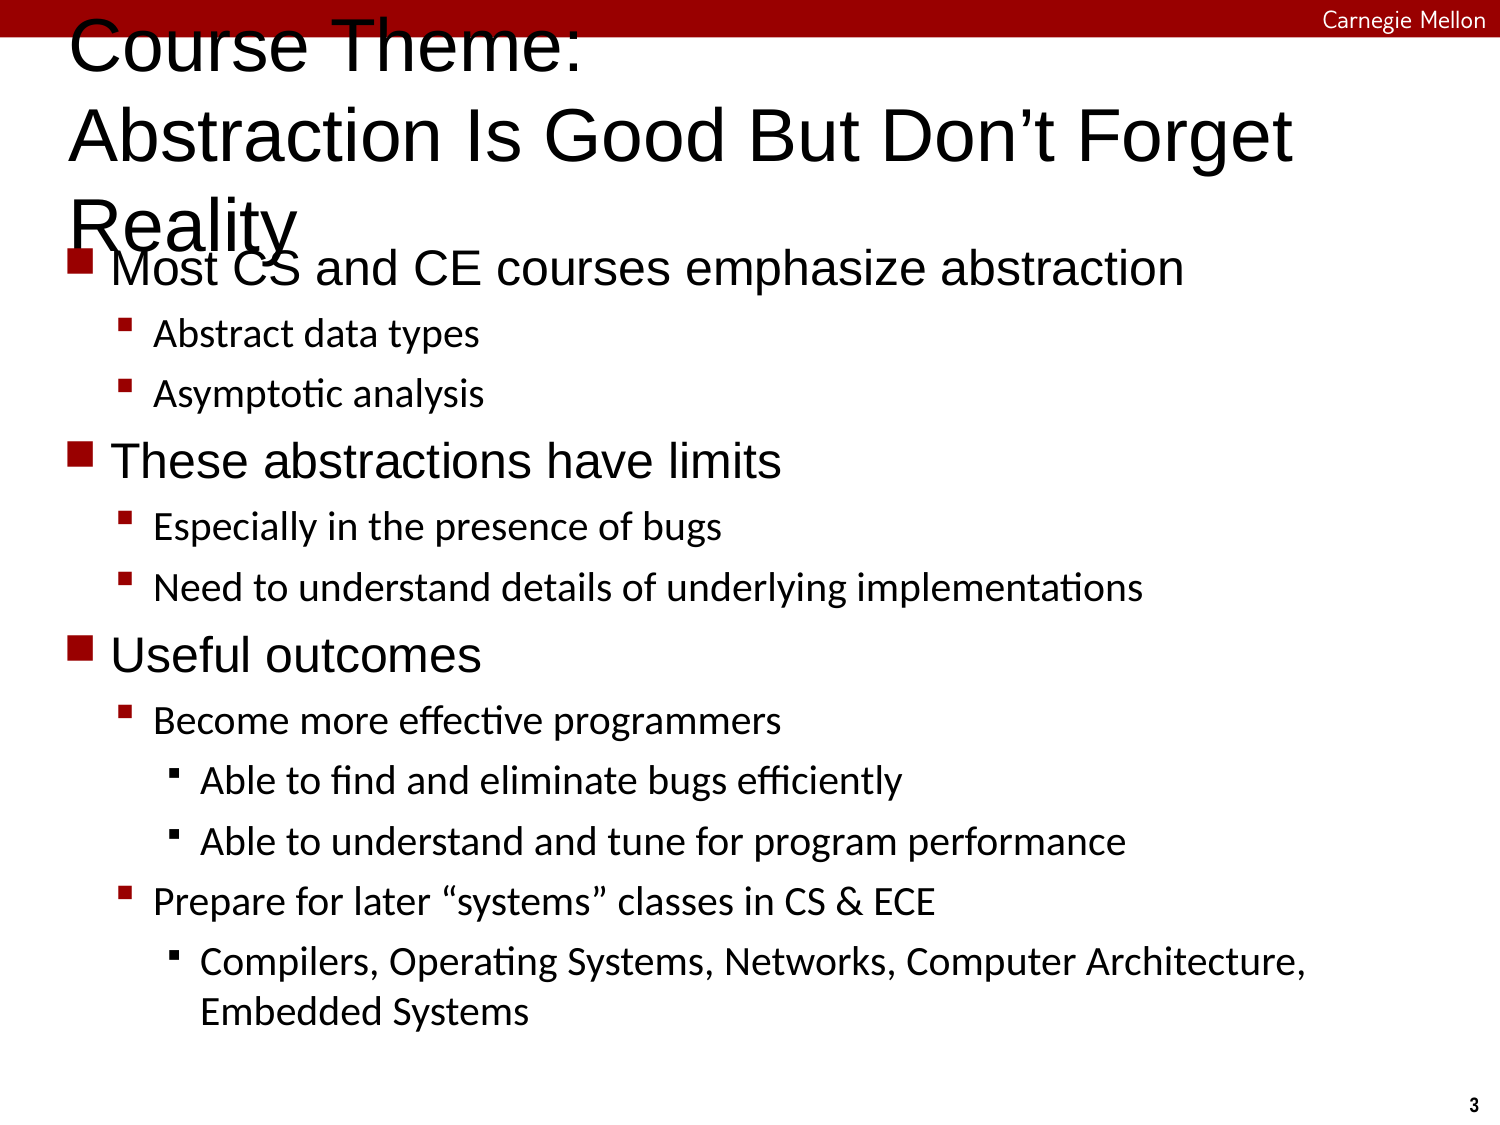

Carnegie Mellon
# Course Theme: Abstraction Is Good But Don’t Forget Reality
Most CS and CE courses emphasize abstraction
Abstract data types
Asymptotic analysis
These abstractions have limits
Especially in the presence of bugs
Need to understand details of underlying implementations
Useful outcomes
Become more effective programmers
Able to find and eliminate bugs efficiently
Able to understand and tune for program performance
Prepare for later “systems” classes in CS & ECE
Compilers, Operating Systems, Networks, Computer Architecture, Embedded Systems